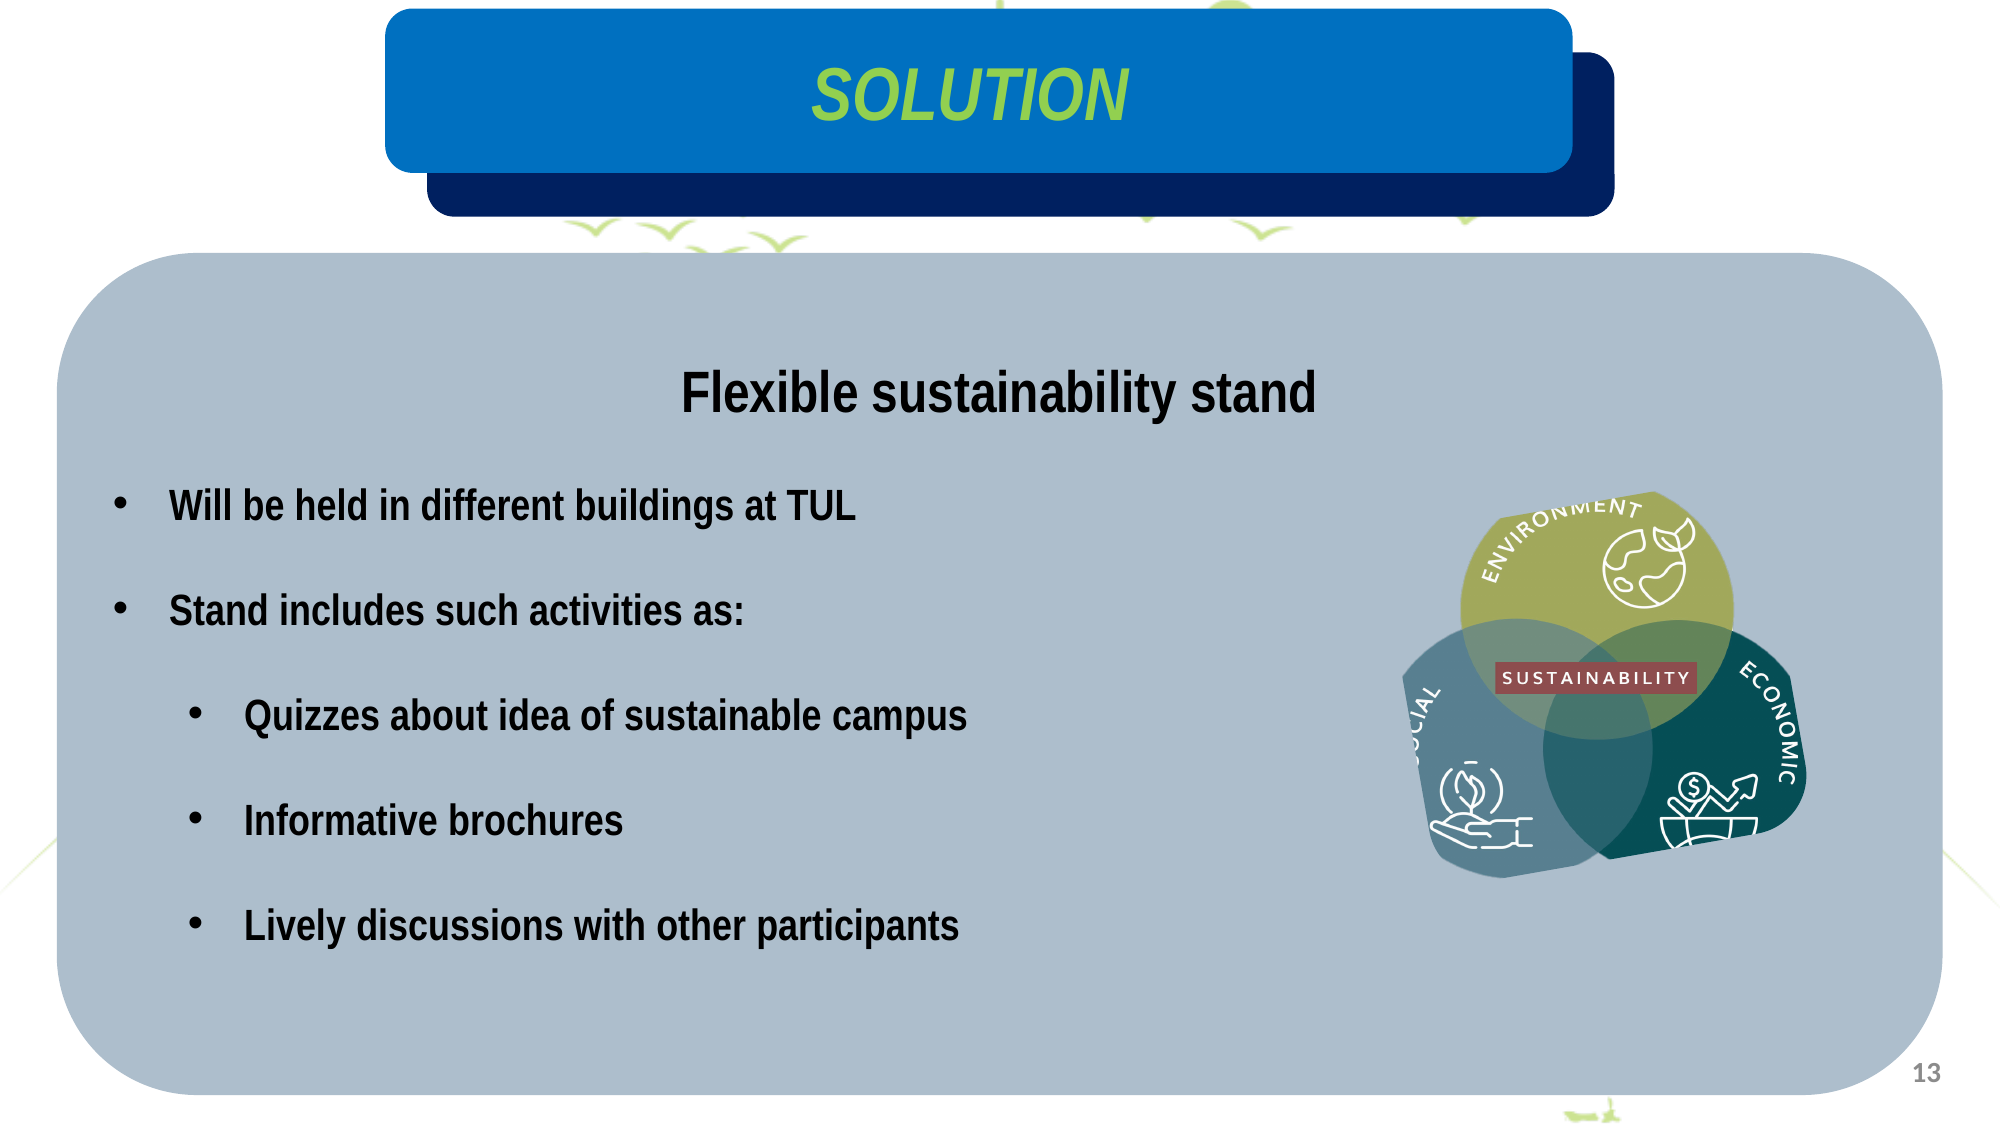

SOLUTION

Flexible sustainability stand
Will be held in different buildings at TUL
Stand includes such activities as:
Quizzes about idea of sustainable campus
Informative brochures
Lively discussions with other participants

13